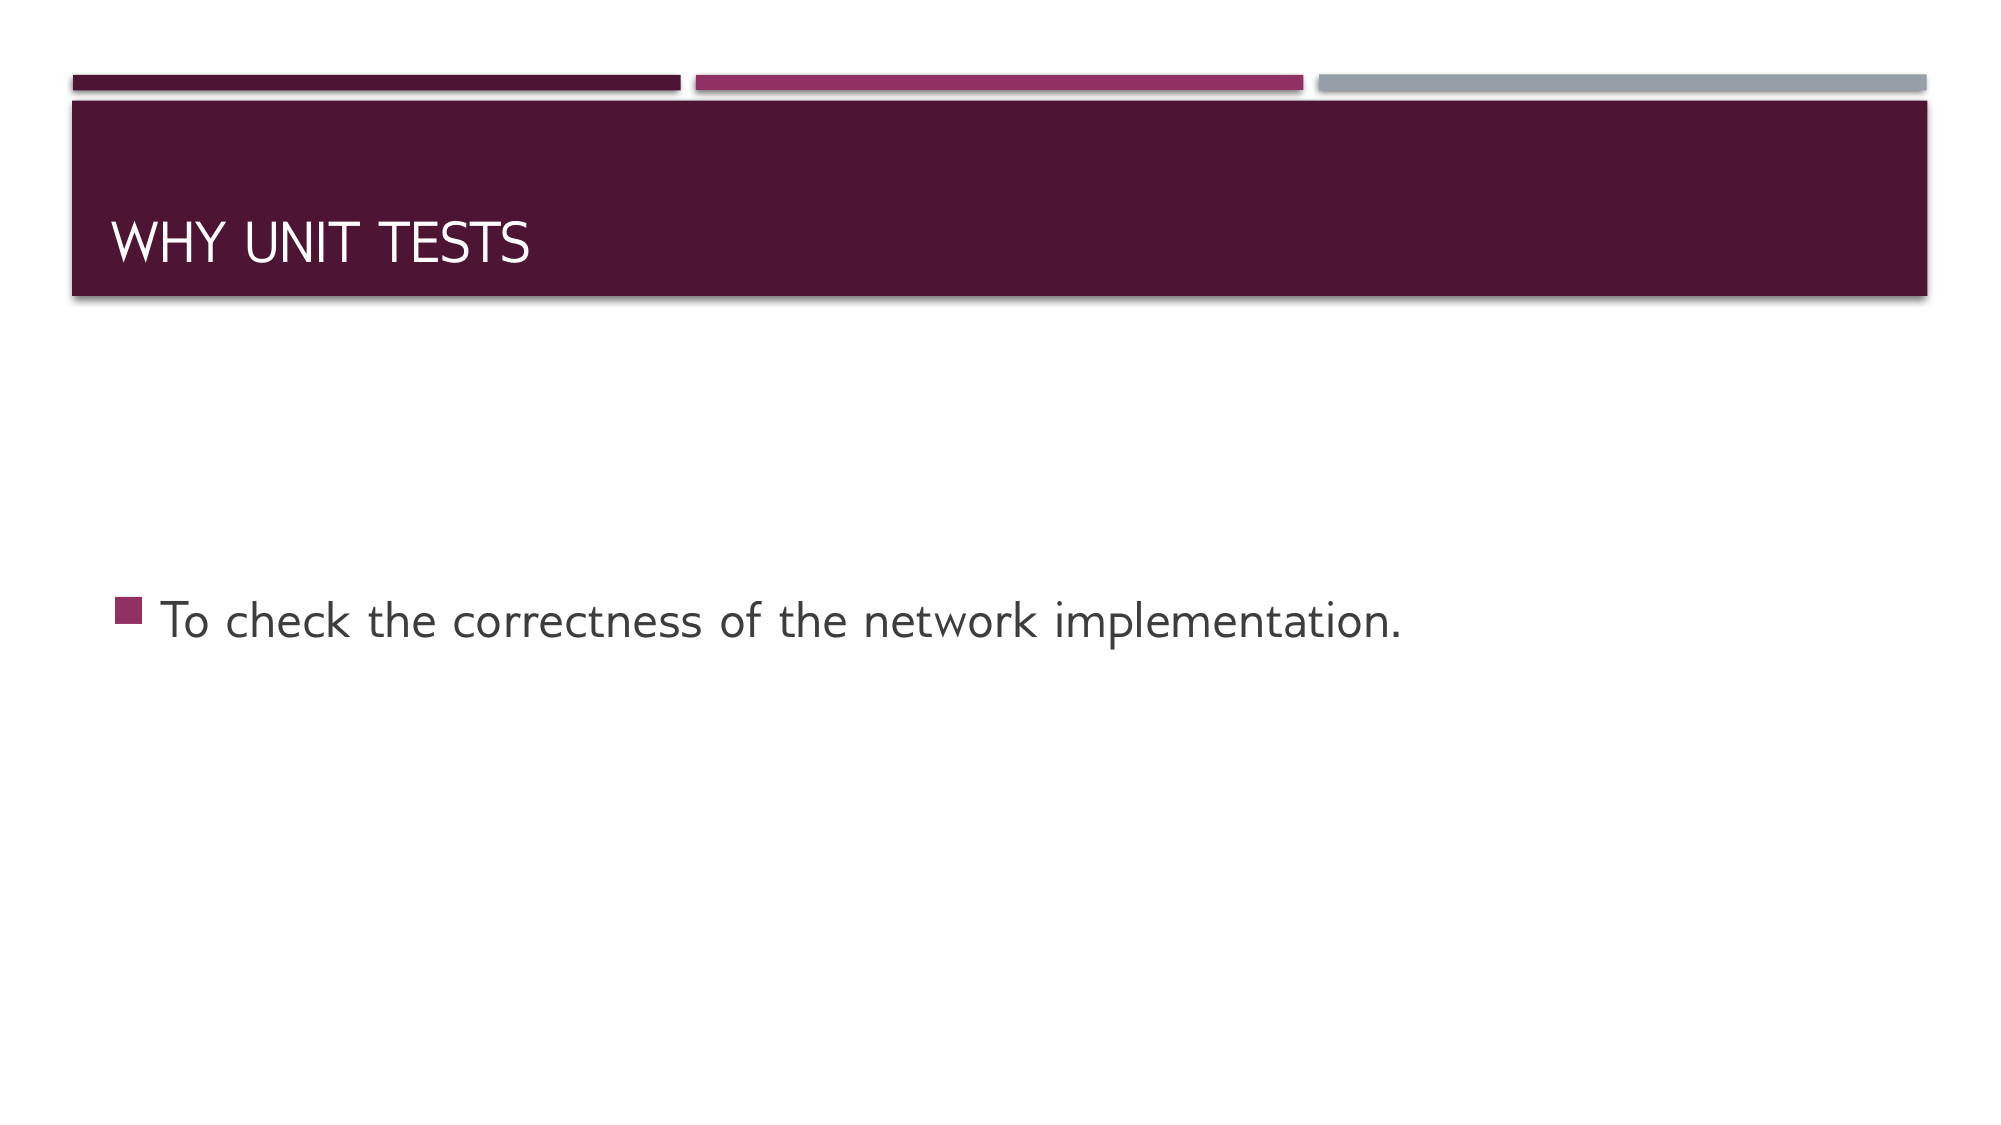

# Why Unit Tests
To check the correctness of the network implementation.